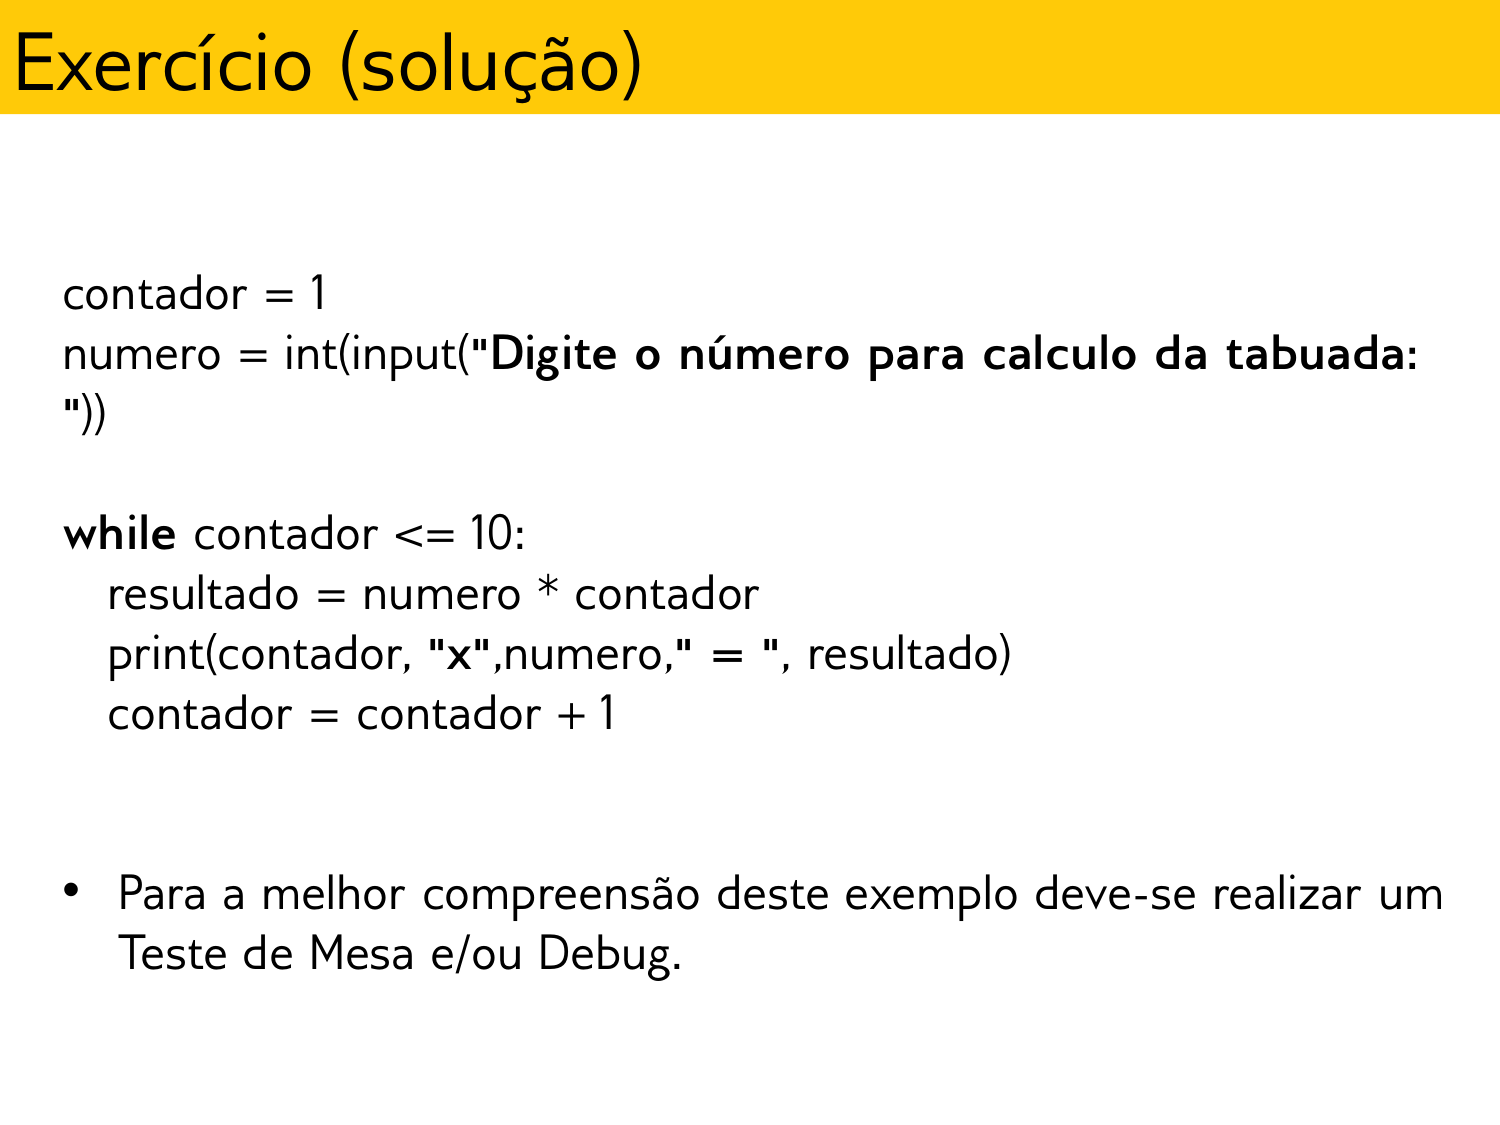

Exercício (solução)
contador = 1
numero = int(input("Digite o número para calculo da tabuada: "))
while contador <= 10:
   resultado = numero * contador
   print(contador, "x",numero," = ", resultado)
   contador = contador + 1

Para a melhor compreensão deste exemplo deve-se realizar um Teste de Mesa e/ou Debug.